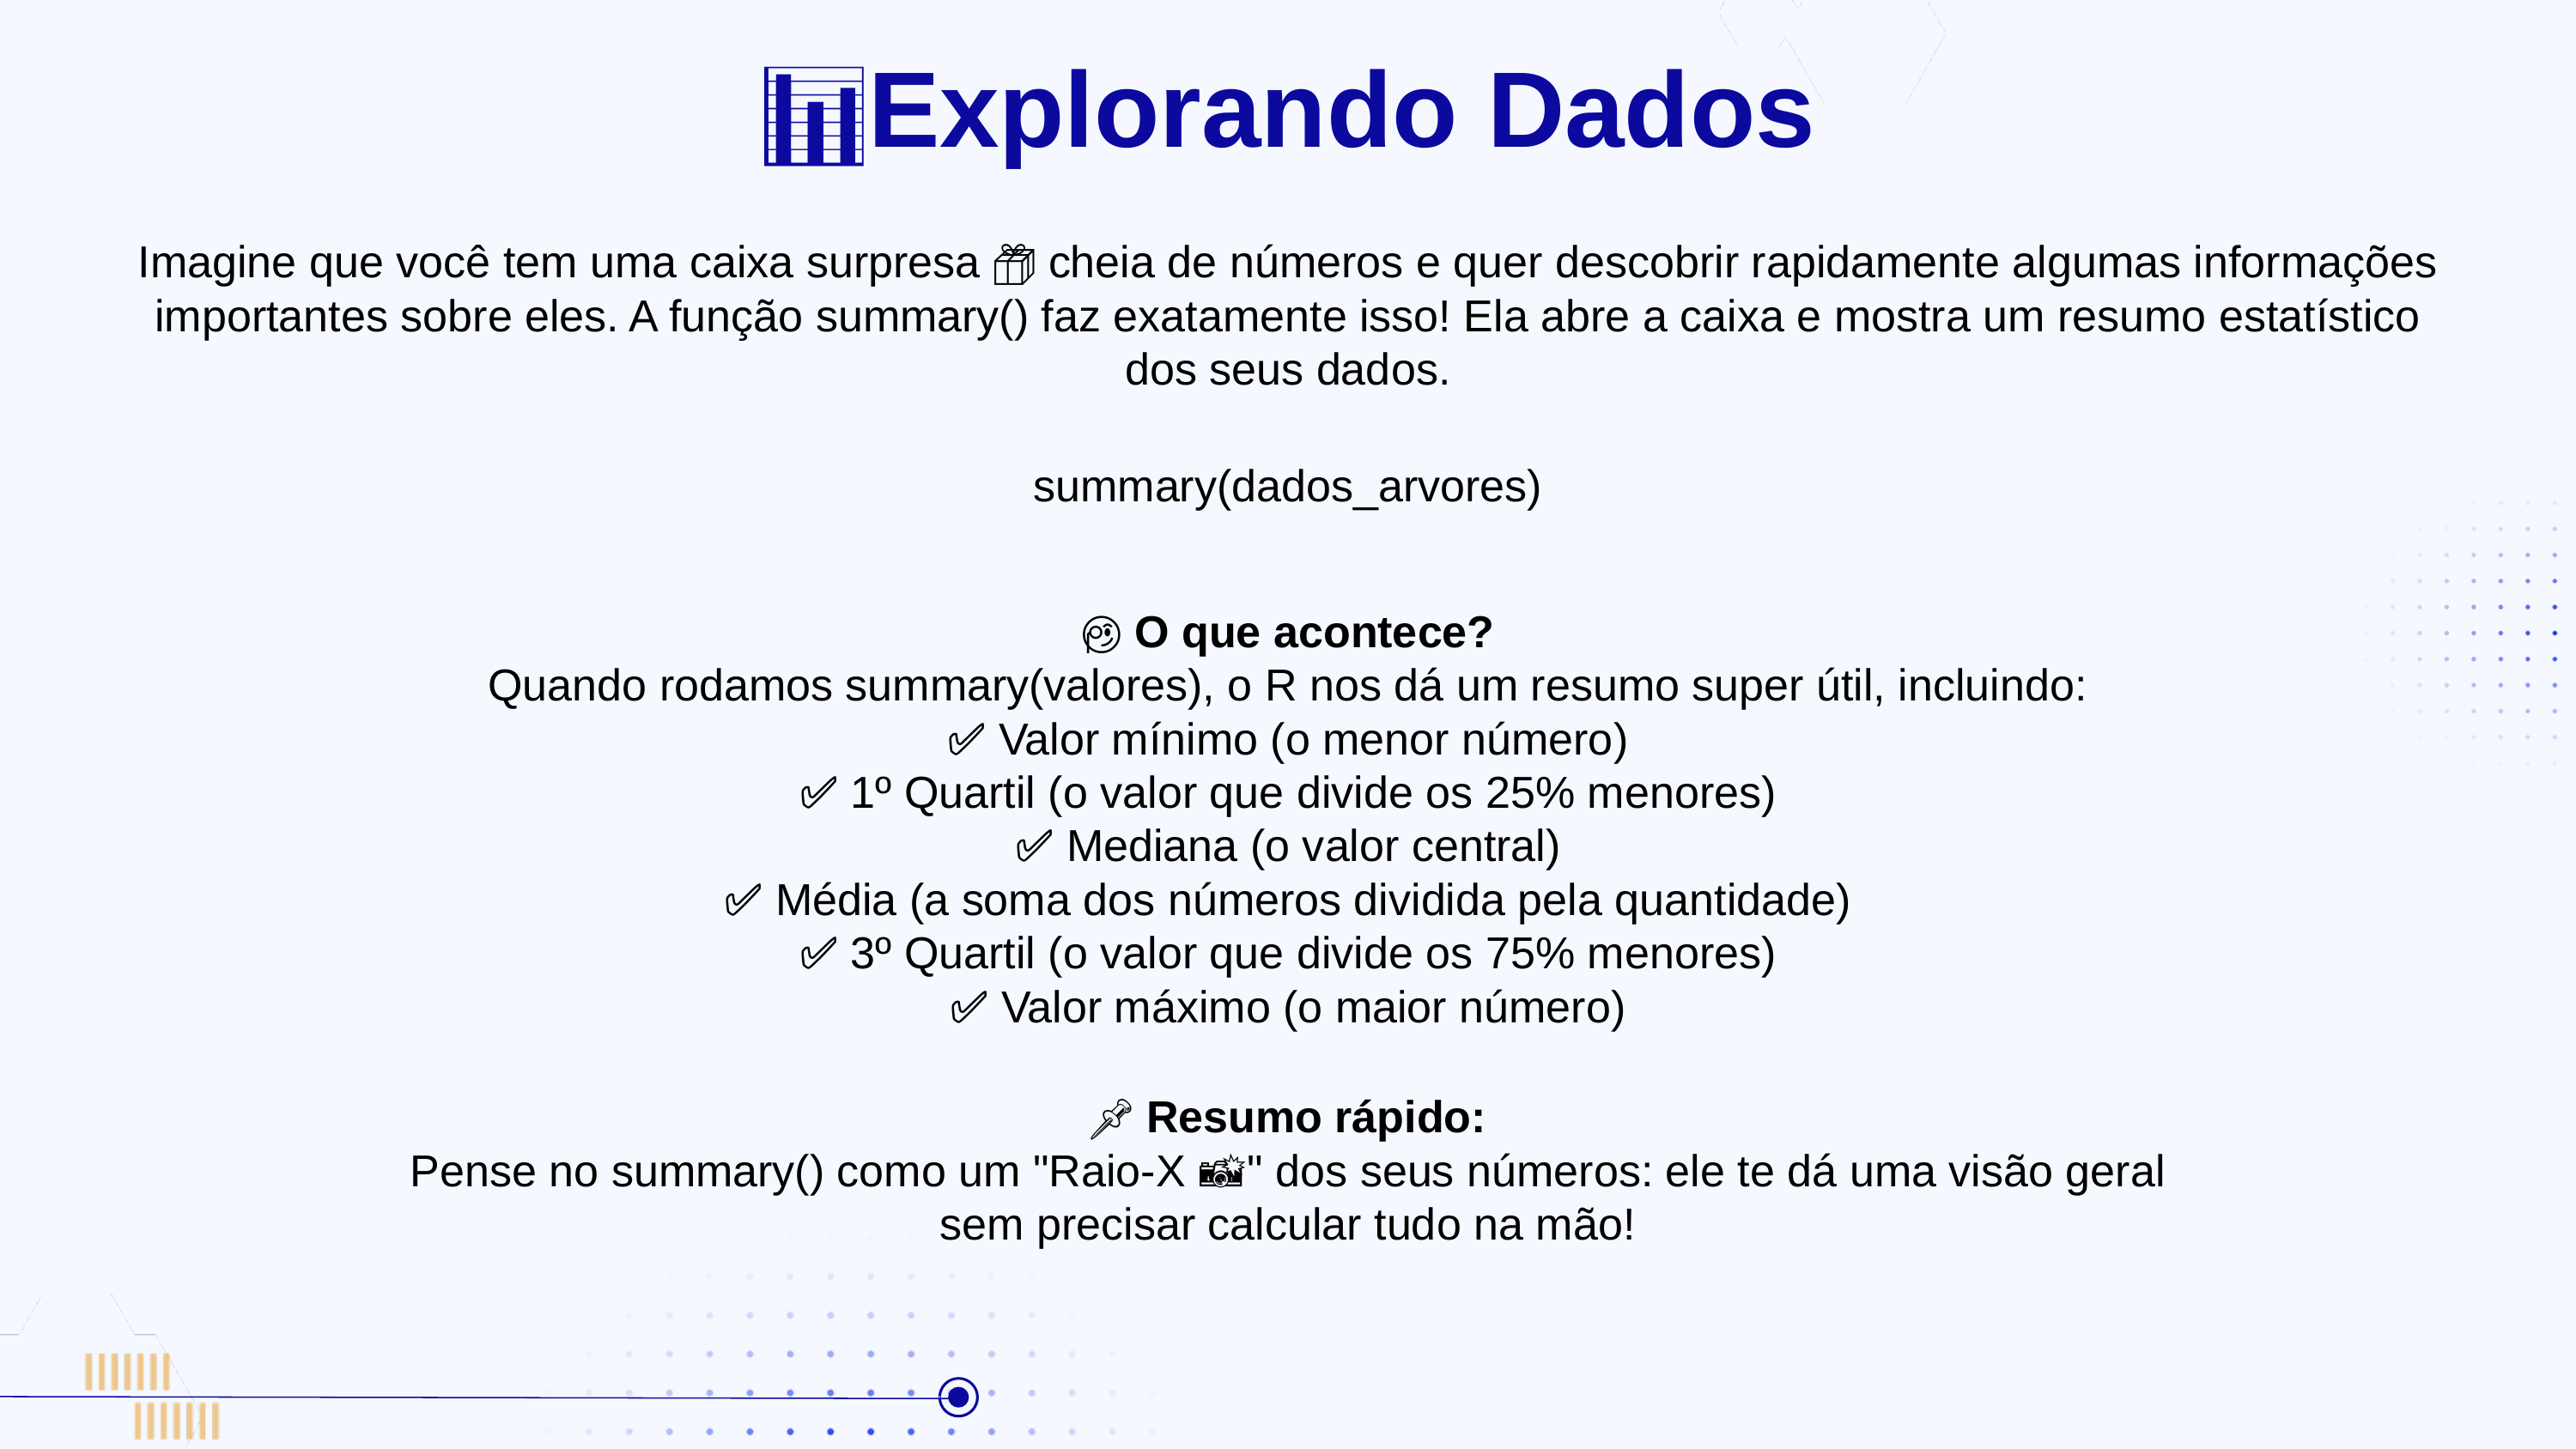

📊Explorando Dados
Imagine que você tem uma caixa surpresa 📦 cheia de números e quer descobrir rapidamente algumas informações importantes sobre eles. A função summary() faz exatamente isso! Ela abre a caixa e mostra um resumo estatístico dos seus dados.

summary(dados_arvores)
🧐 O que acontece?
Quando rodamos summary(valores), o R nos dá um resumo super útil, incluindo:
✅ Valor mínimo (o menor número)
✅ 1º Quartil (o valor que divide os 25% menores)
✅ Mediana (o valor central)
✅ Média (a soma dos números dividida pela quantidade)
✅ 3º Quartil (o valor que divide os 75% menores)
✅ Valor máximo (o maior número)
📌 Resumo rápido:
Pense no summary() como um "Raio-X 📸" dos seus números: ele te dá uma visão geral sem precisar calcular tudo na mão!